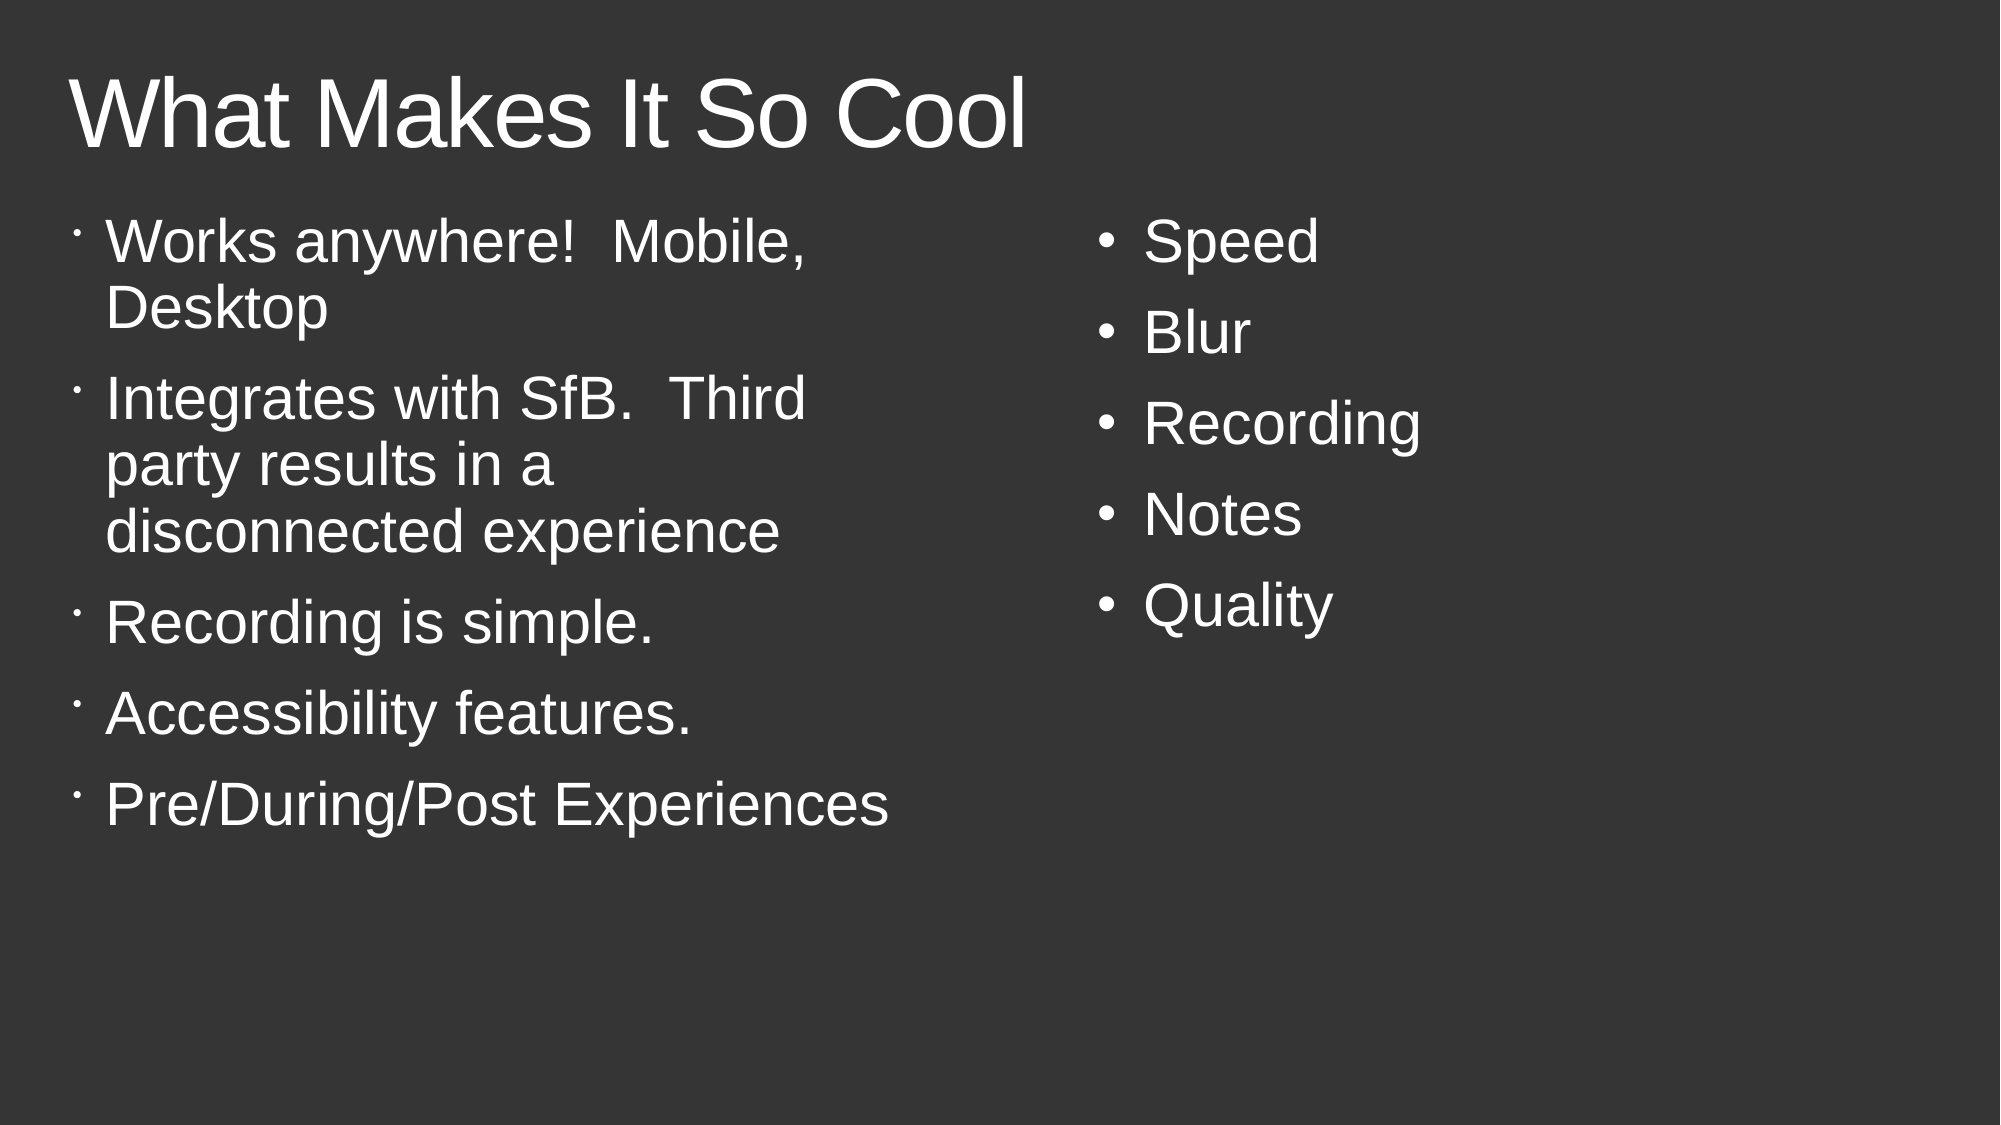

# What Makes It So Cool
Works anywhere!  Mobile, Desktop
Integrates with SfB.  Third party results in a disconnected experience
Recording is simple.
Accessibility features.
Pre/During/Post Experiences
Speed
Blur
Recording
Notes
Quality